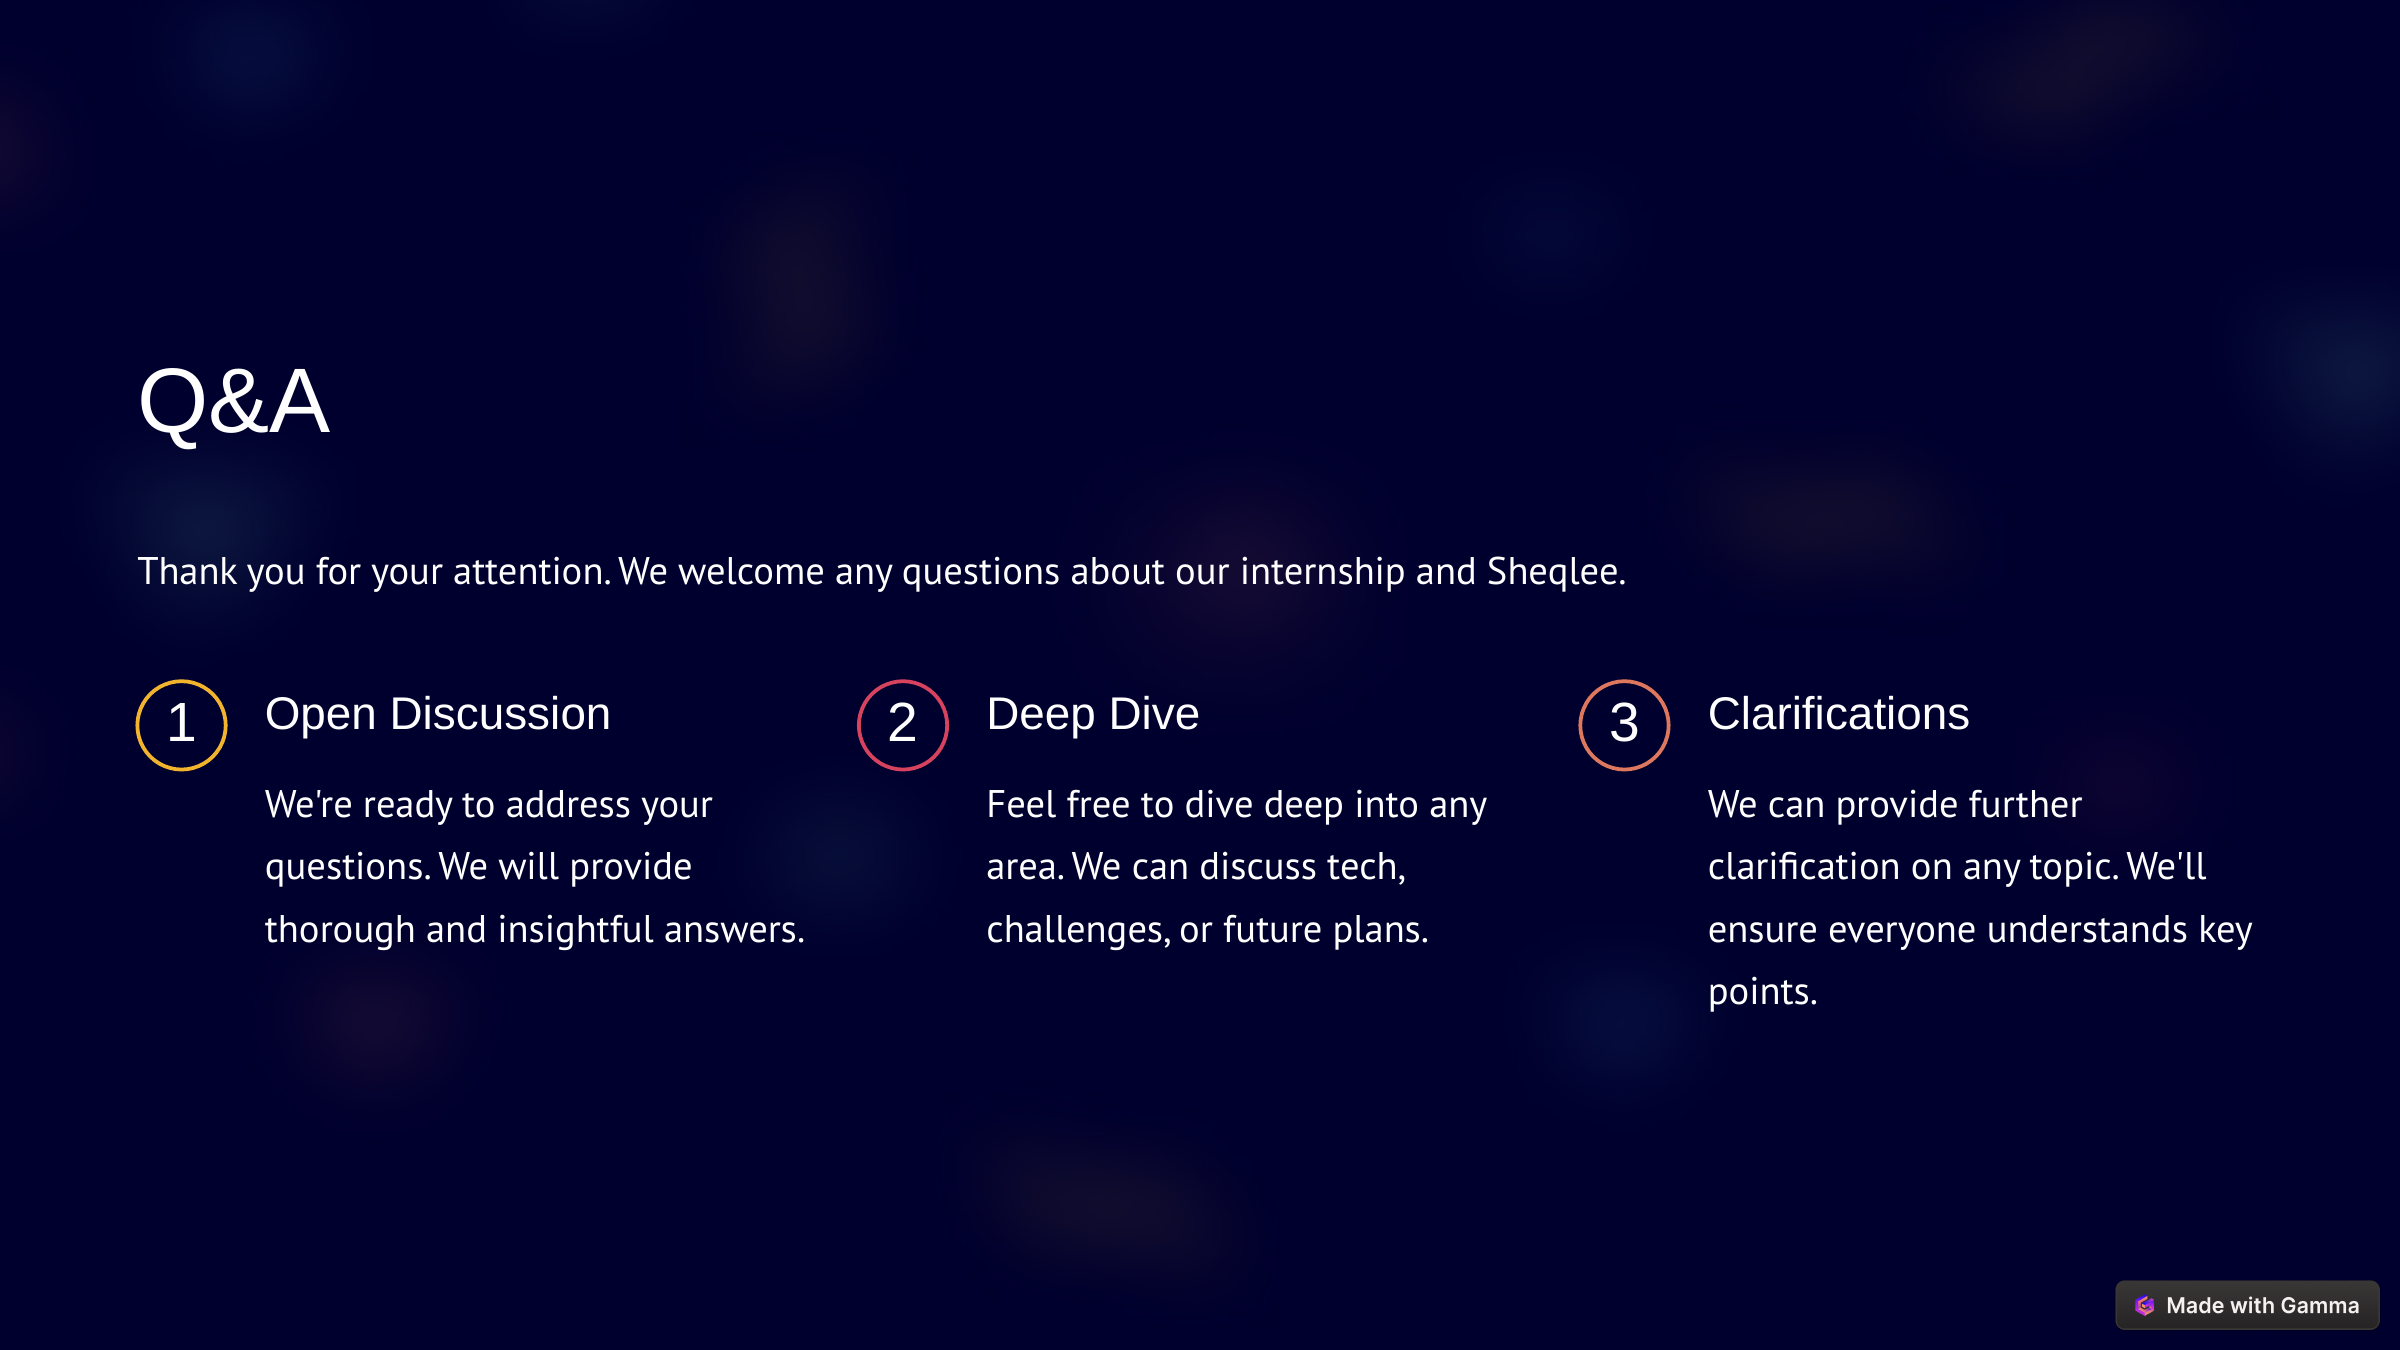

Q&A
Thank you for your attention. We welcome any questions about our internship and Sheqlee.

Open Discussion

Deep Dive

Clarifications
1
2
3
We're ready to address your questions. We will provide thorough and insightful answers.
Feel free to dive deep into any area. We can discuss tech, challenges, or future plans.
We can provide further clarification on any topic. We'll ensure everyone understands key points.